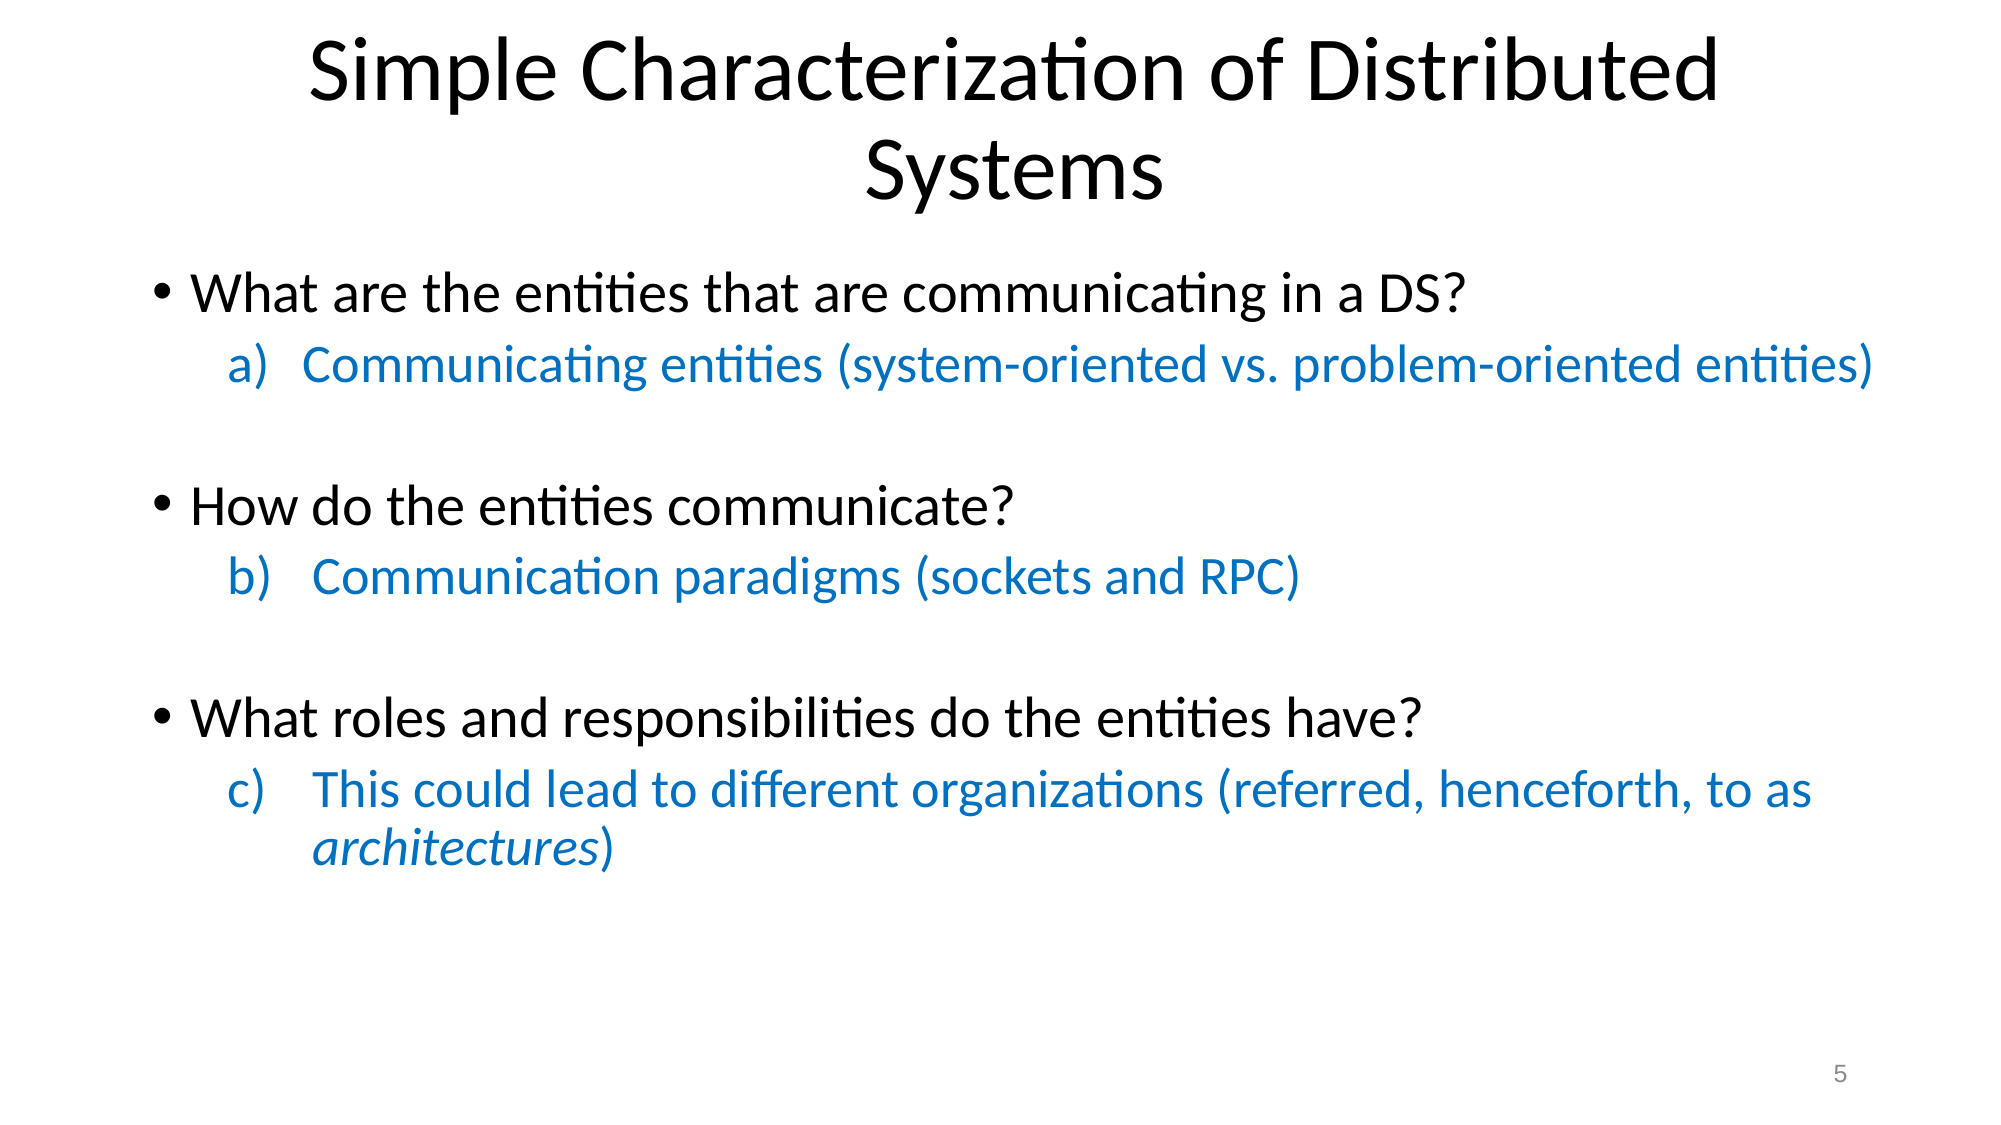

# Simple Characterization of Distributed Systems
What are the entities that are communicating in a DS?
Communicating entities (system-oriented vs. problem-oriented entities)

How do the entities communicate?
Communication paradigms (sockets and RPC)

What roles and responsibilities do the entities have?
This could lead to different organizations (referred, henceforth, to as architectures)

5